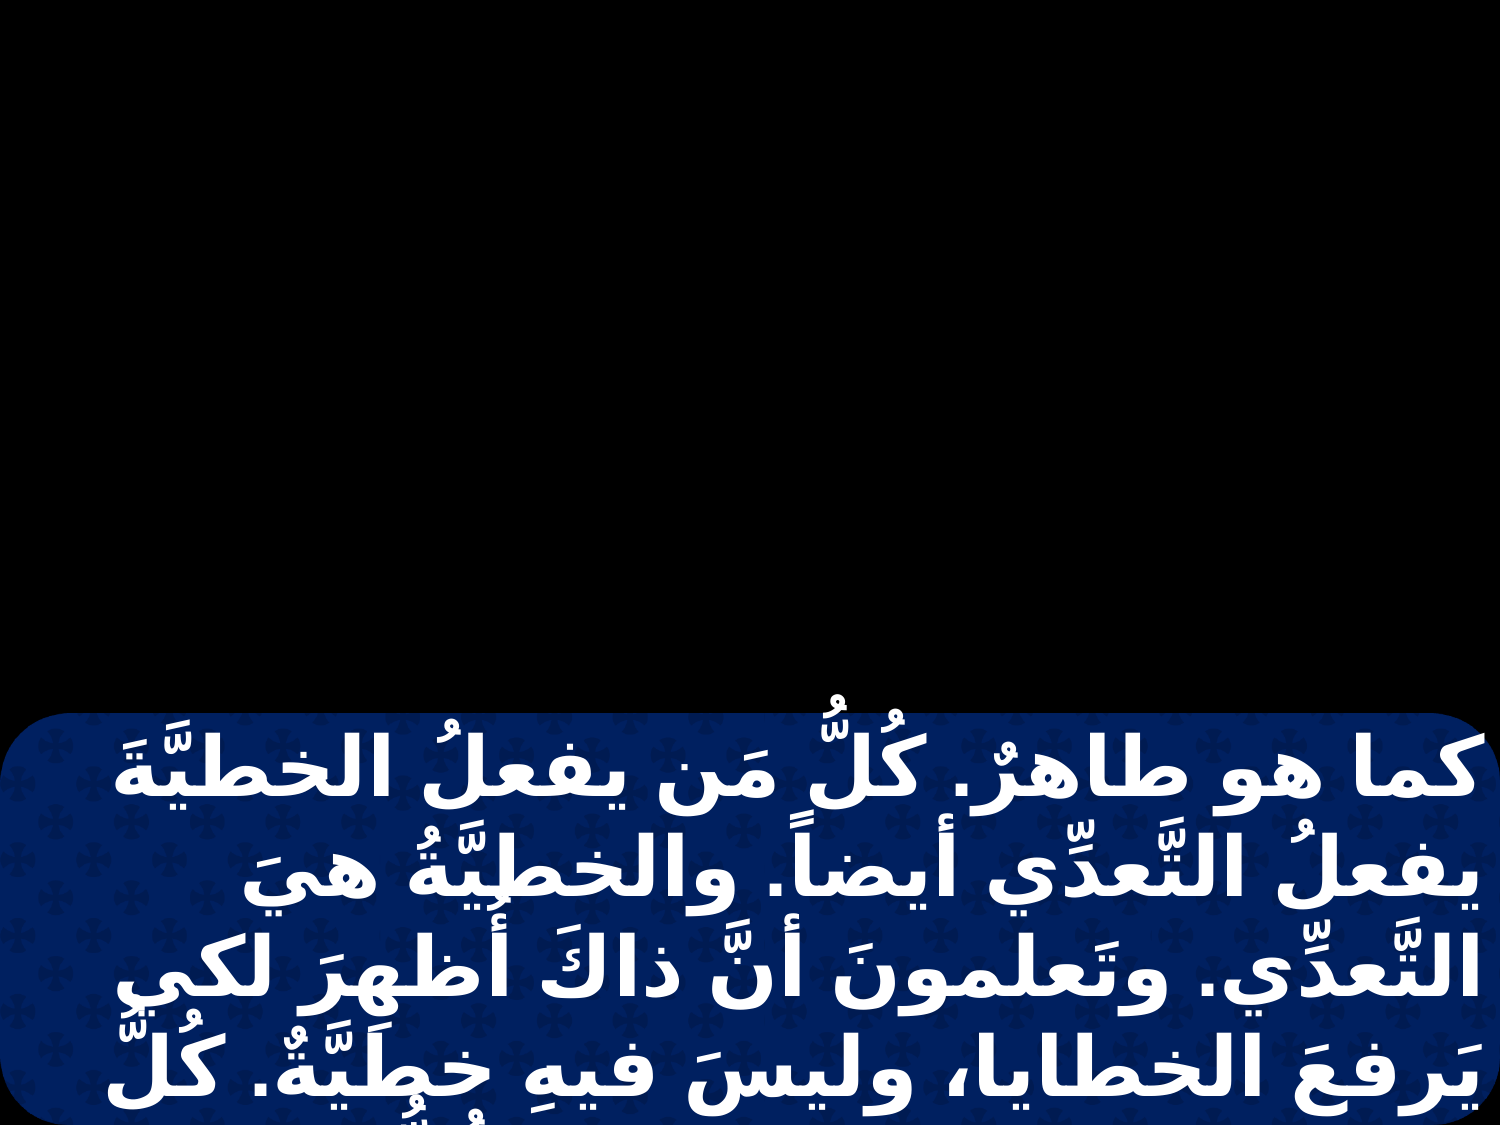

كما هو طاهرٌ. كُلُّ مَن يفعلُ الخطيَّةَ يفعلُ التَّعدِّي أيضاً. والخطيَّةُ هيَ التَّعدِّي. وتَعلمونَ أنَّ ذاكَ أُظهِرَ لكي يَرفعَ الخطايا، وليسَ فيهِ خطيَّةٌ. كُلُّ مَن يَثبتُ فيهِ لا يُخطئُ. وكُلُّ